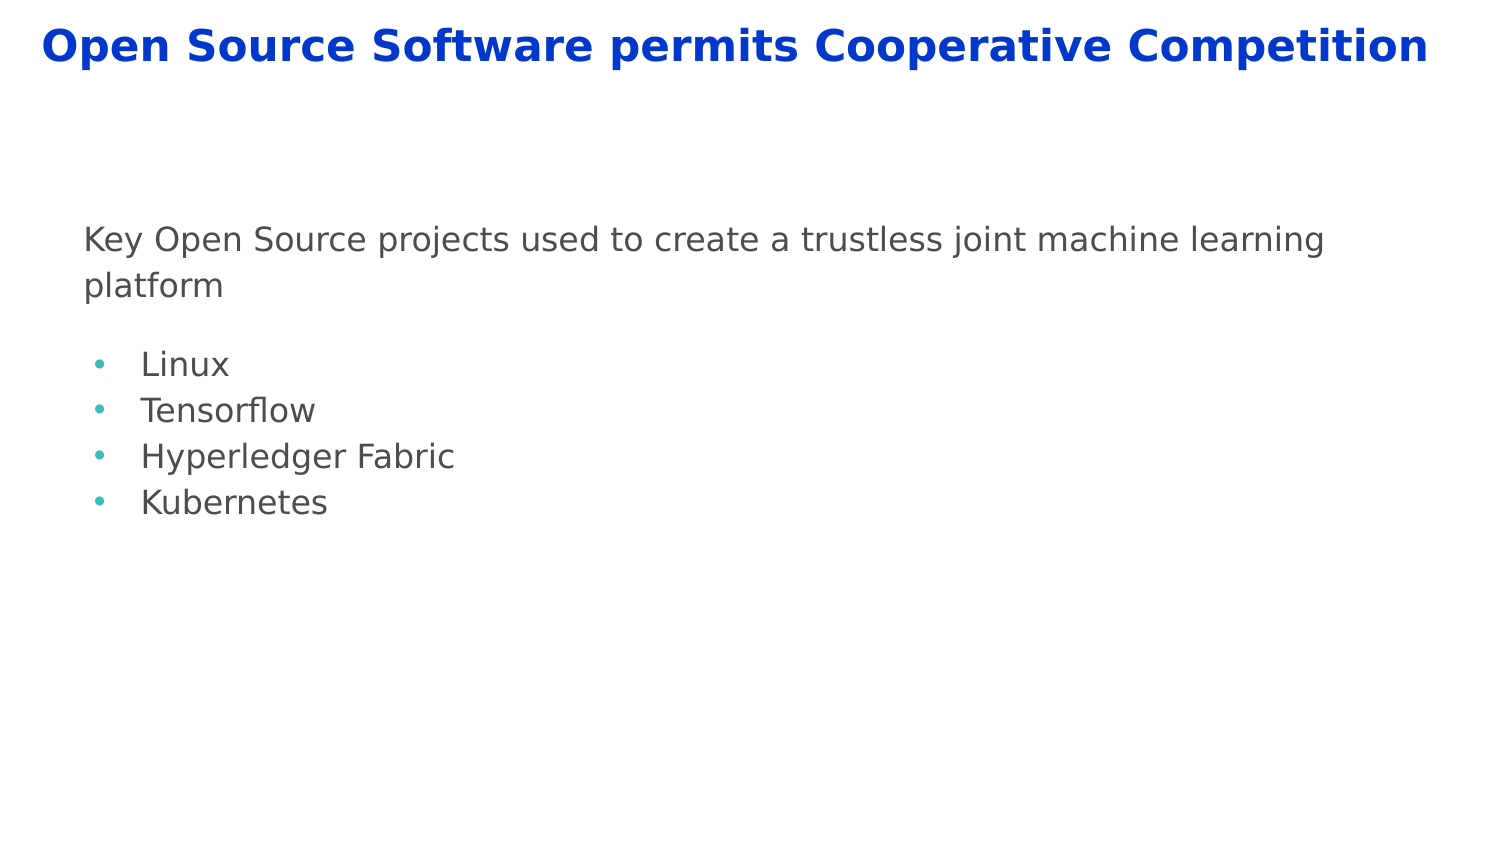

# Open Source Software permits Cooperative Competition

Key Open Source projects used to create a trustless joint machine learning platform
Linux
Tensorflow
Hyperledger Fabric
Kubernetes